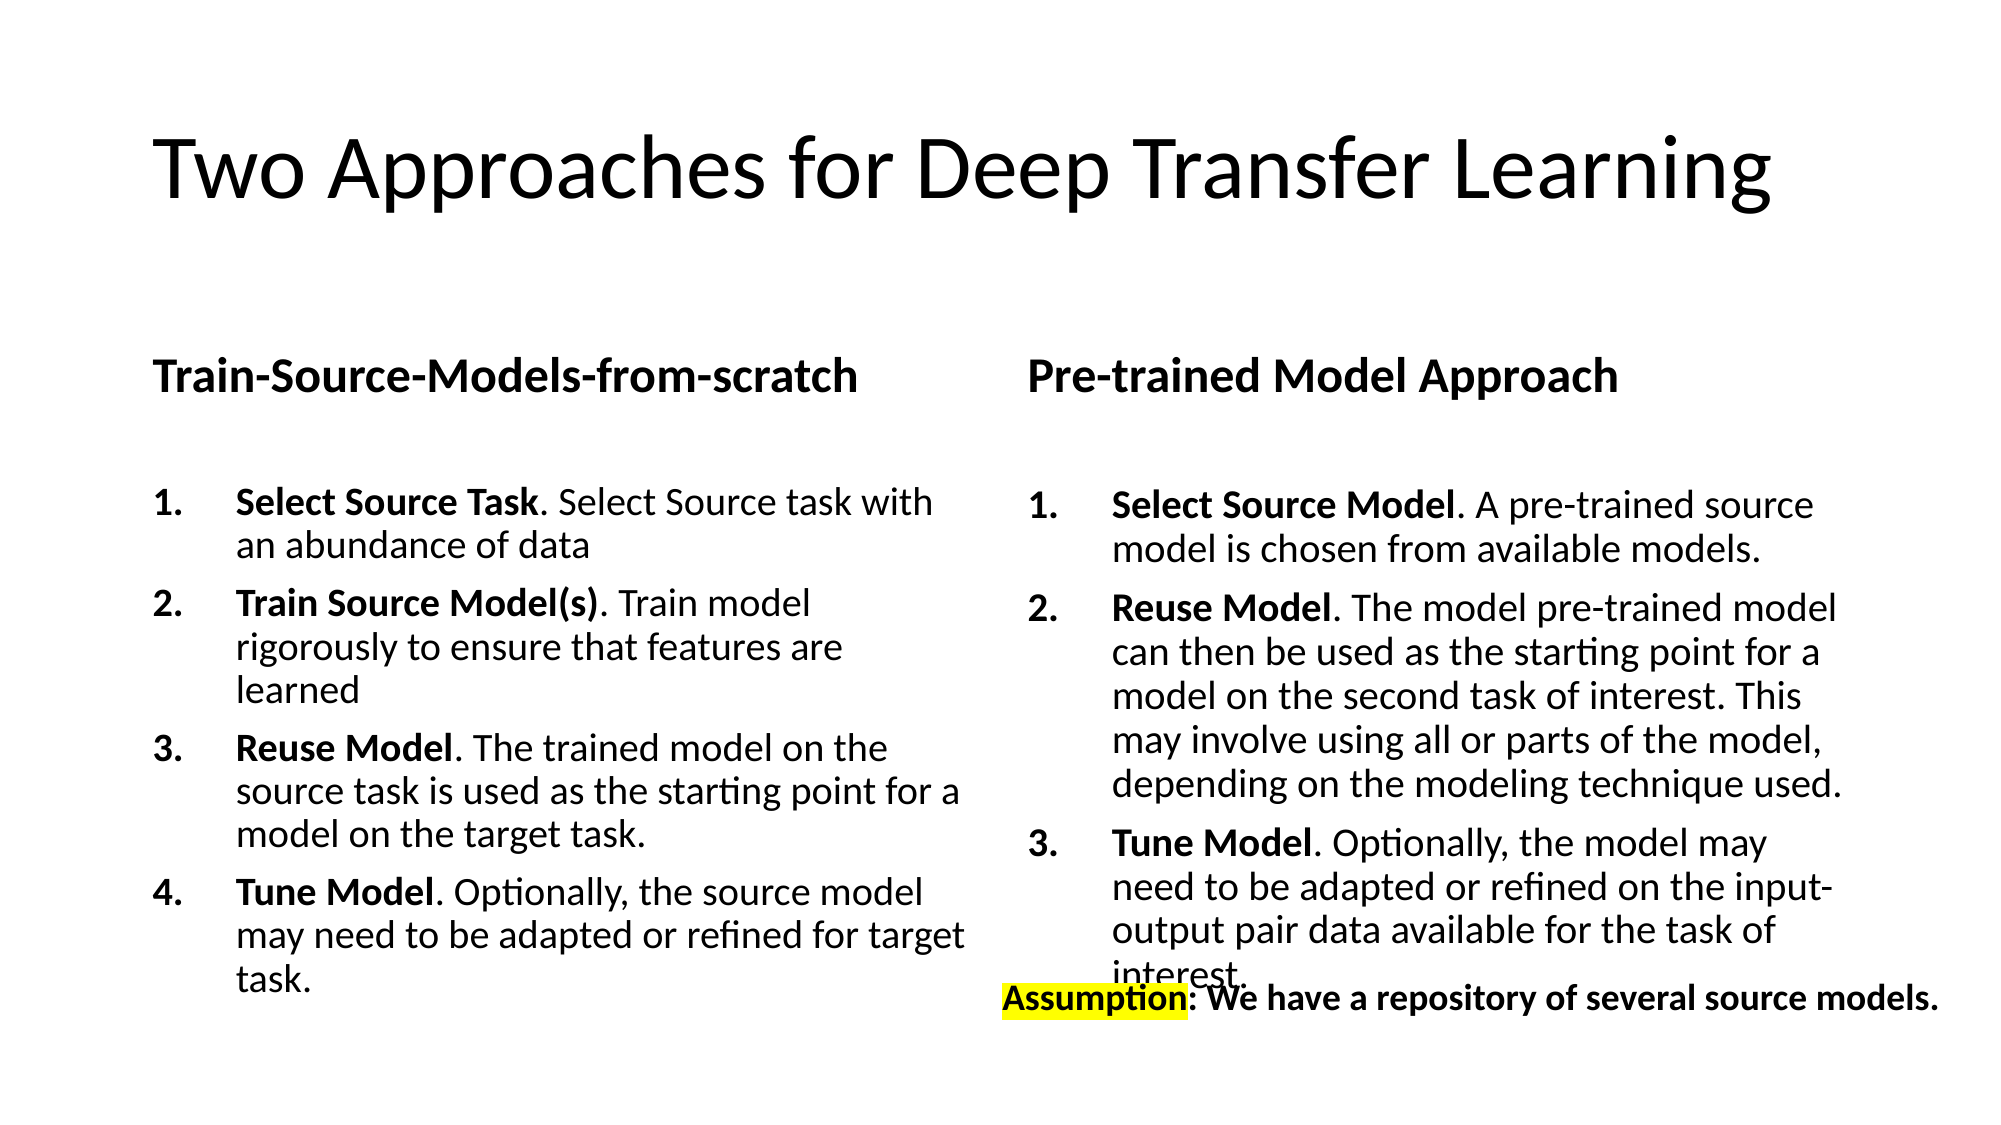

# Two Approaches for Deep Transfer Learning
Train-Source-Models-from-scratch
Pre-trained Model Approach

Select Source Task. Select Source task with an abundance of data
Train Source Model(s). Train model rigorously to ensure that features are learned
Reuse Model. The trained model on the source task is used as the starting point for a model on the target task.
Tune Model. Optionally, the source model may need to be adapted or refined for target task.

Select Source Model. A pre-trained source model is chosen from available models.
Reuse Model. The model pre-trained model can then be used as the starting point for a model on the second task of interest. This may involve using all or parts of the model, depending on the modeling technique used.
Tune Model. Optionally, the model may need to be adapted or refined on the input-output pair data available for the task of interest.

Assumption: We have a repository of several source models.